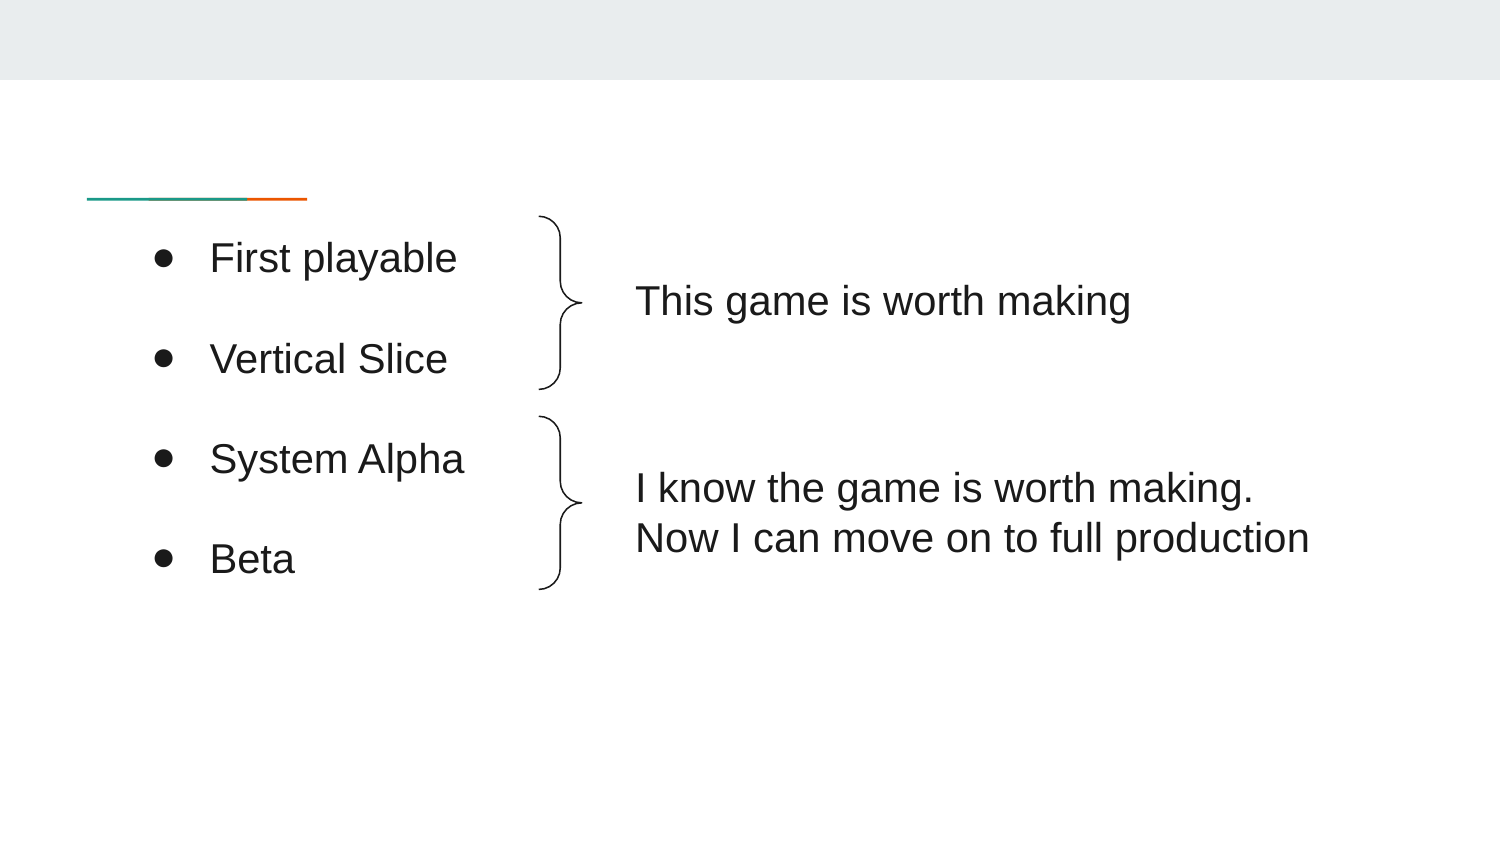

# First playable
Vertical Slice
System Alpha
Beta

This game is worth making

I know the game is worth making.
Now I can move on to full production